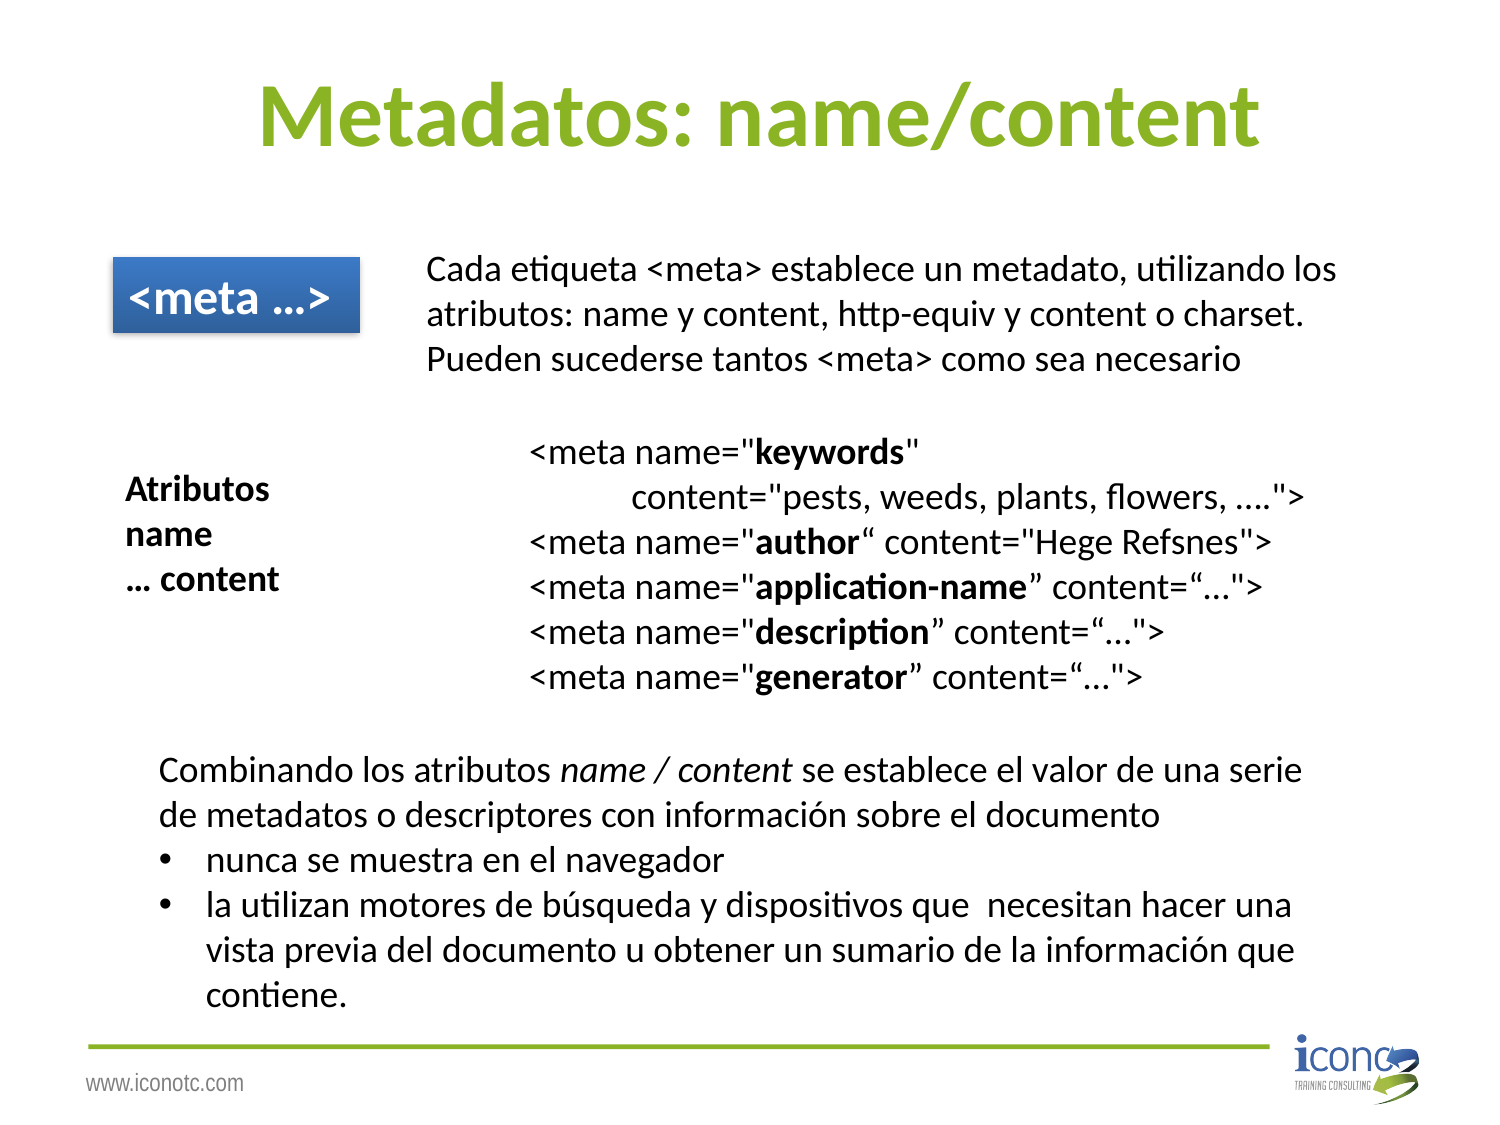

# Metadatos: name/content
Cada etiqueta <meta> establece un metadato, utilizando los atributos: name y content, http-equiv y content o charset.
Pueden sucederse tantos <meta> como sea necesario
<meta …>
<meta name="keywords"
content="pests, weeds, plants, flowers, ….">
<meta name="author“ content="Hege Refsnes">
<meta name="application-name” content=“…">
<meta name="description” content=“…">
<meta name="generator” content=“…">
Atributos
name
… content
Combinando los atributos name / content se establece el valor de una serie de metadatos o descriptores con información sobre el documento
nunca se muestra en el navegador
la utilizan motores de búsqueda y dispositivos que  necesitan hacer una  vista previa del documento u obtener un sumario de la información que  contiene.